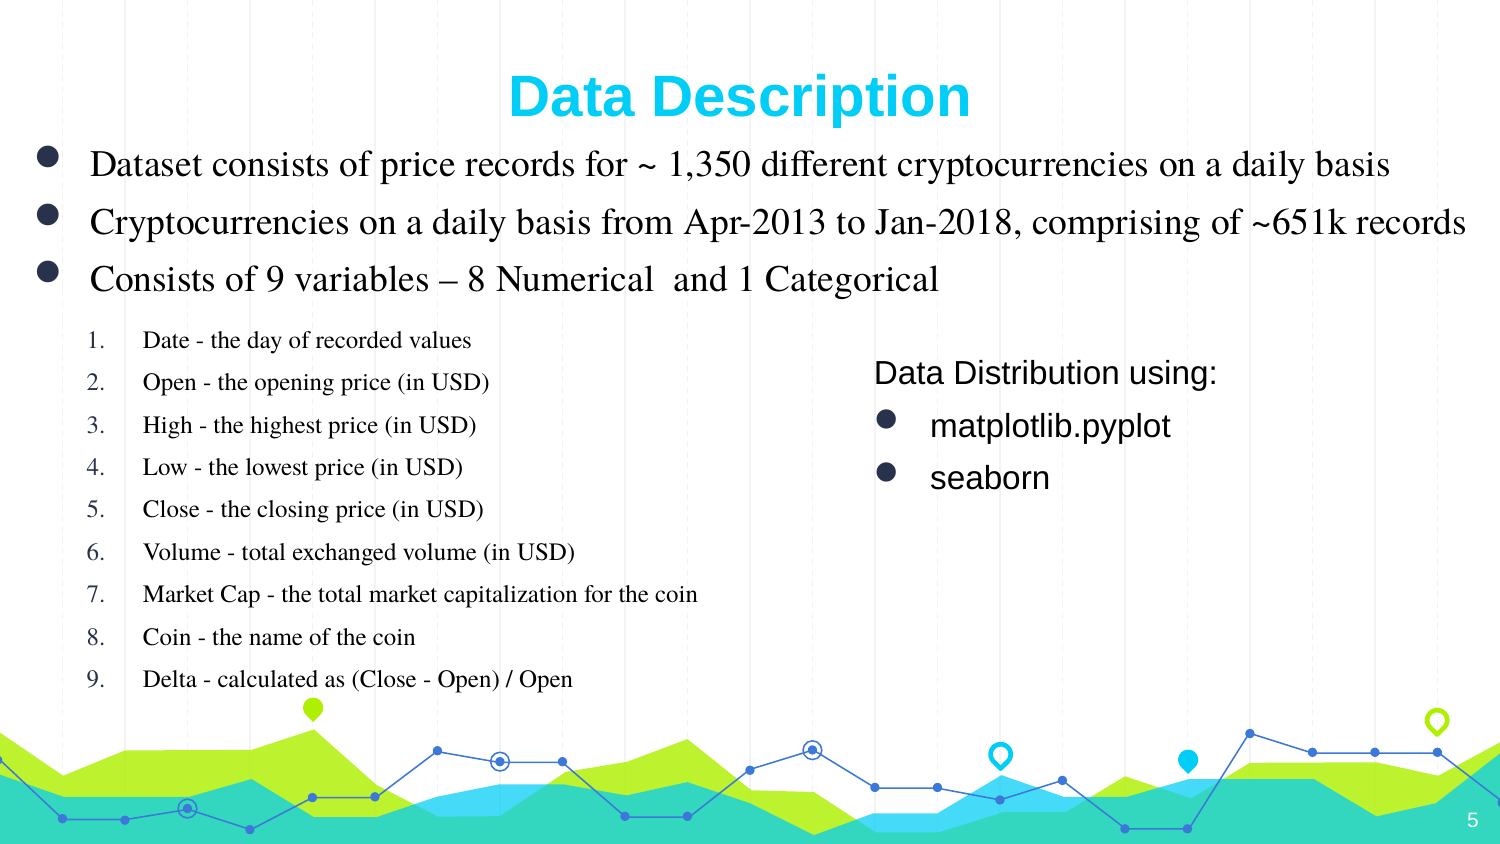

# Data Description
Dataset consists of price records for ~ 1,350 different cryptocurrencies on a daily basis
Cryptocurrencies on a daily basis from Apr-2013 to Jan-2018, comprising of ~651k records
Consists of 9 variables – 8 Numerical  and 1 Categorical

Date - the day of recorded values
Open - the opening price (in USD)
High - the highest price (in USD)
Low - the lowest price (in USD)
Close - the closing price (in USD)
Volume - total exchanged volume (in USD)
Market Cap - the total market capitalization for the coin
Coin - the name of the coin
Delta - calculated as (Close - Open) / Open
Data Distribution using:
matplotlib.pyplot
seaborn

5